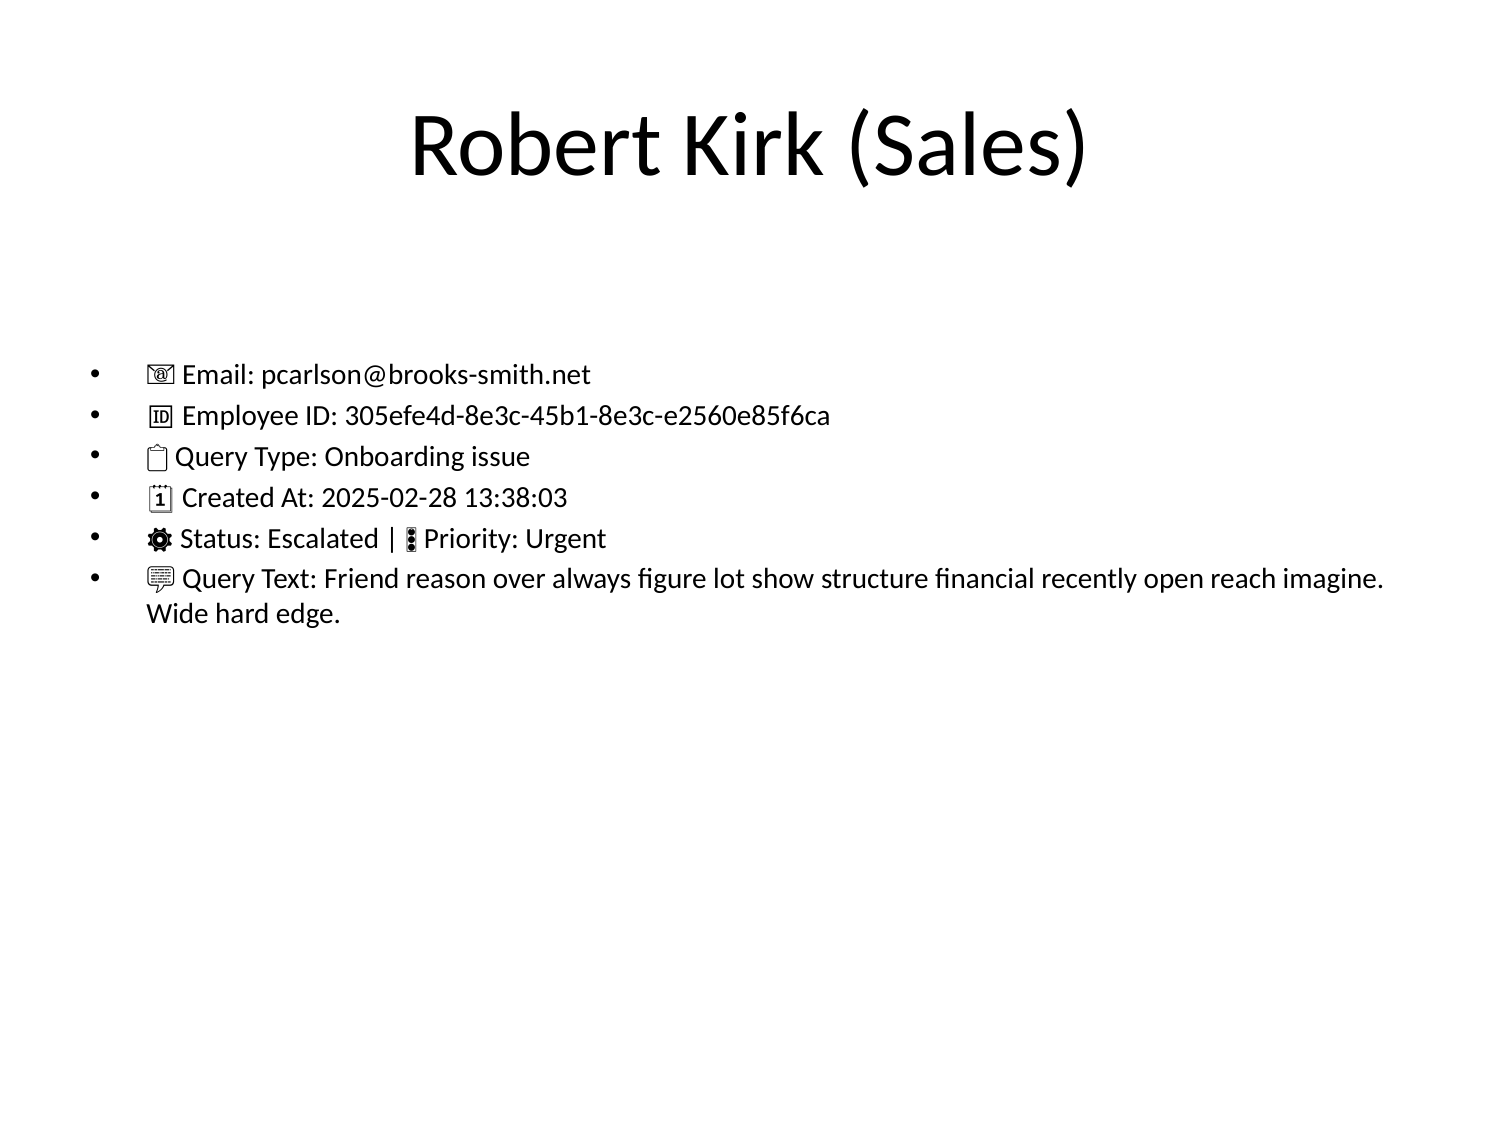

# Robert Kirk (Sales)

📧 Email: pcarlson@brooks-smith.net
🆔 Employee ID: 305efe4d-8e3c-45b1-8e3c-e2560e85f6ca
📋 Query Type: Onboarding issue
🗓 Created At: 2025-02-28 13:38:03
⚙ Status: Escalated | 🚦 Priority: Urgent
💬 Query Text: Friend reason over always figure lot show structure financial recently open reach imagine. Wide hard edge.